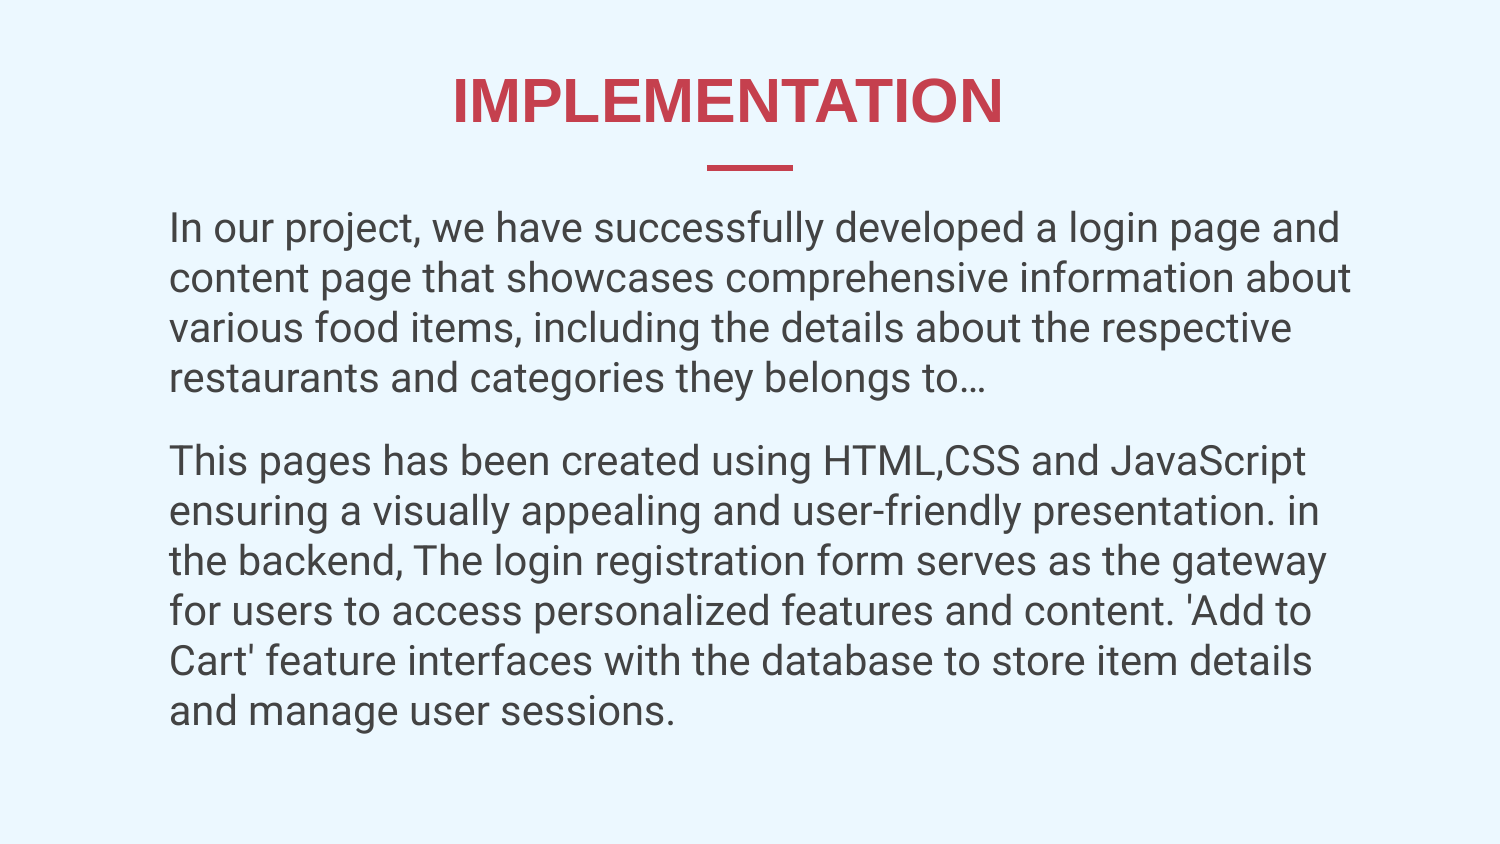

# IMPLEMENTATION
In our project, we have successfully developed a login page and content page that showcases comprehensive information about various food items, including the details about the respective restaurants and categories they belongs to…
This pages has been created using HTML,CSS and JavaScript ensuring a visually appealing and user-friendly presentation. in the backend, The login registration form serves as the gateway for users to access personalized features and content. 'Add to Cart' feature interfaces with the database to store item details and manage user sessions.